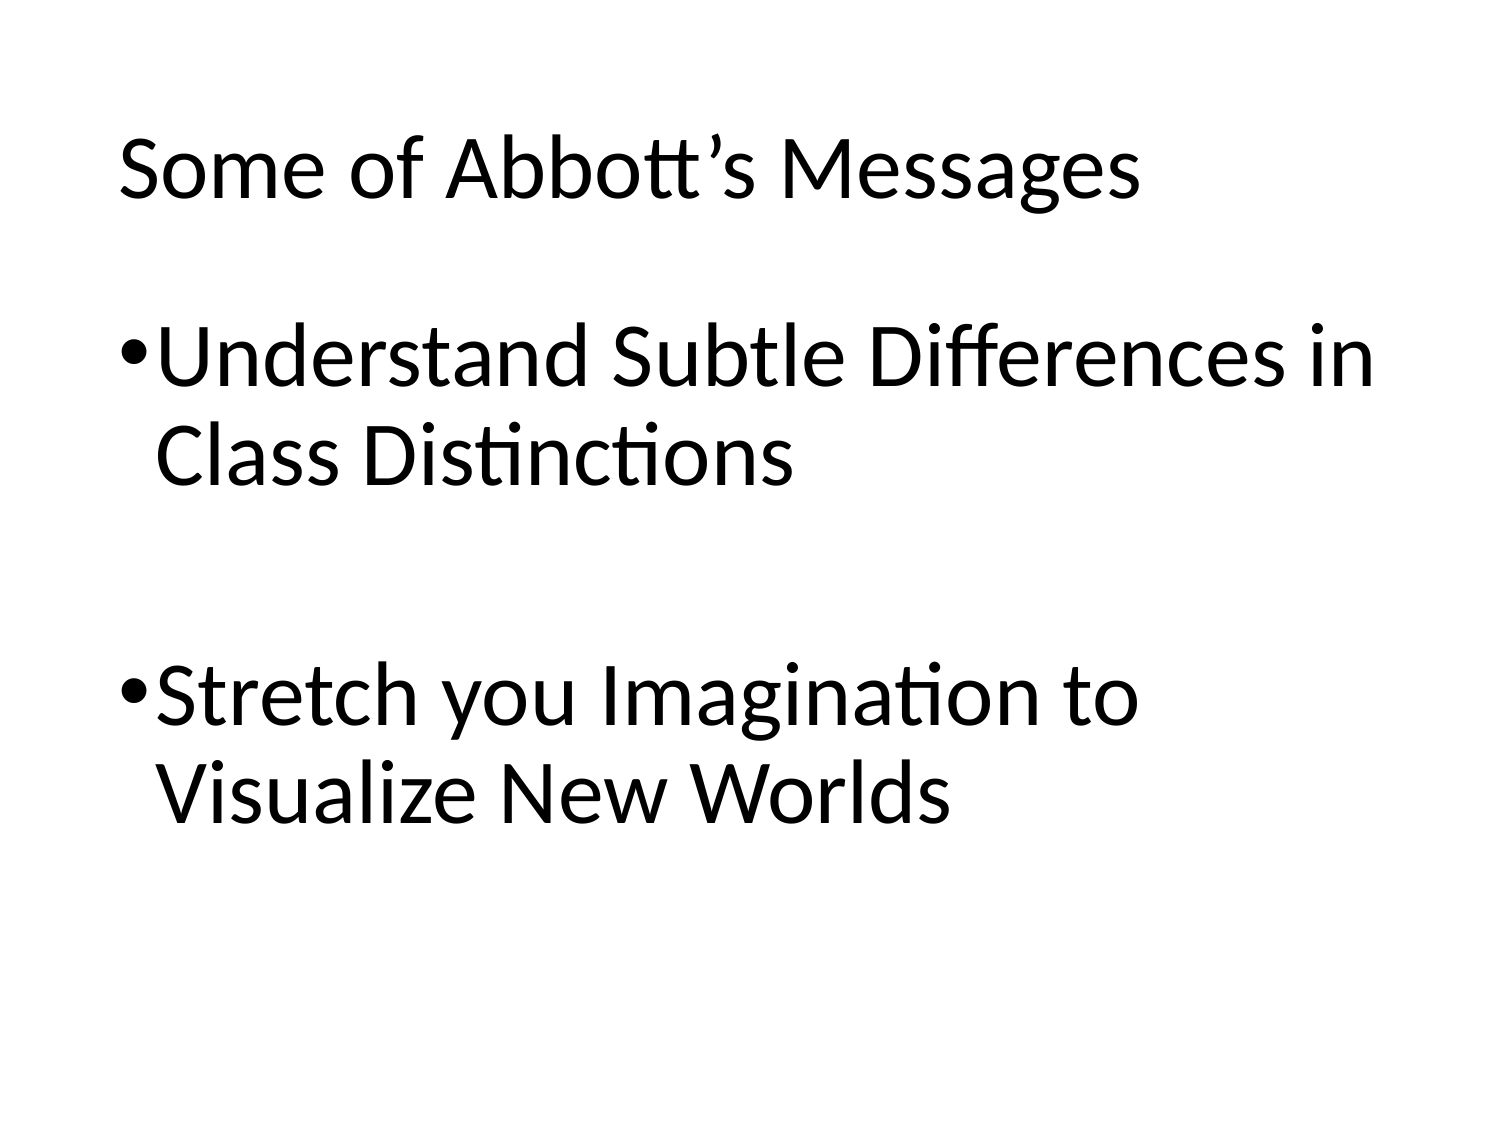

# Some of Abbott’s Messages
Understand Subtle Differences in Class Distinctions

Stretch you Imagination to Visualize New Worlds